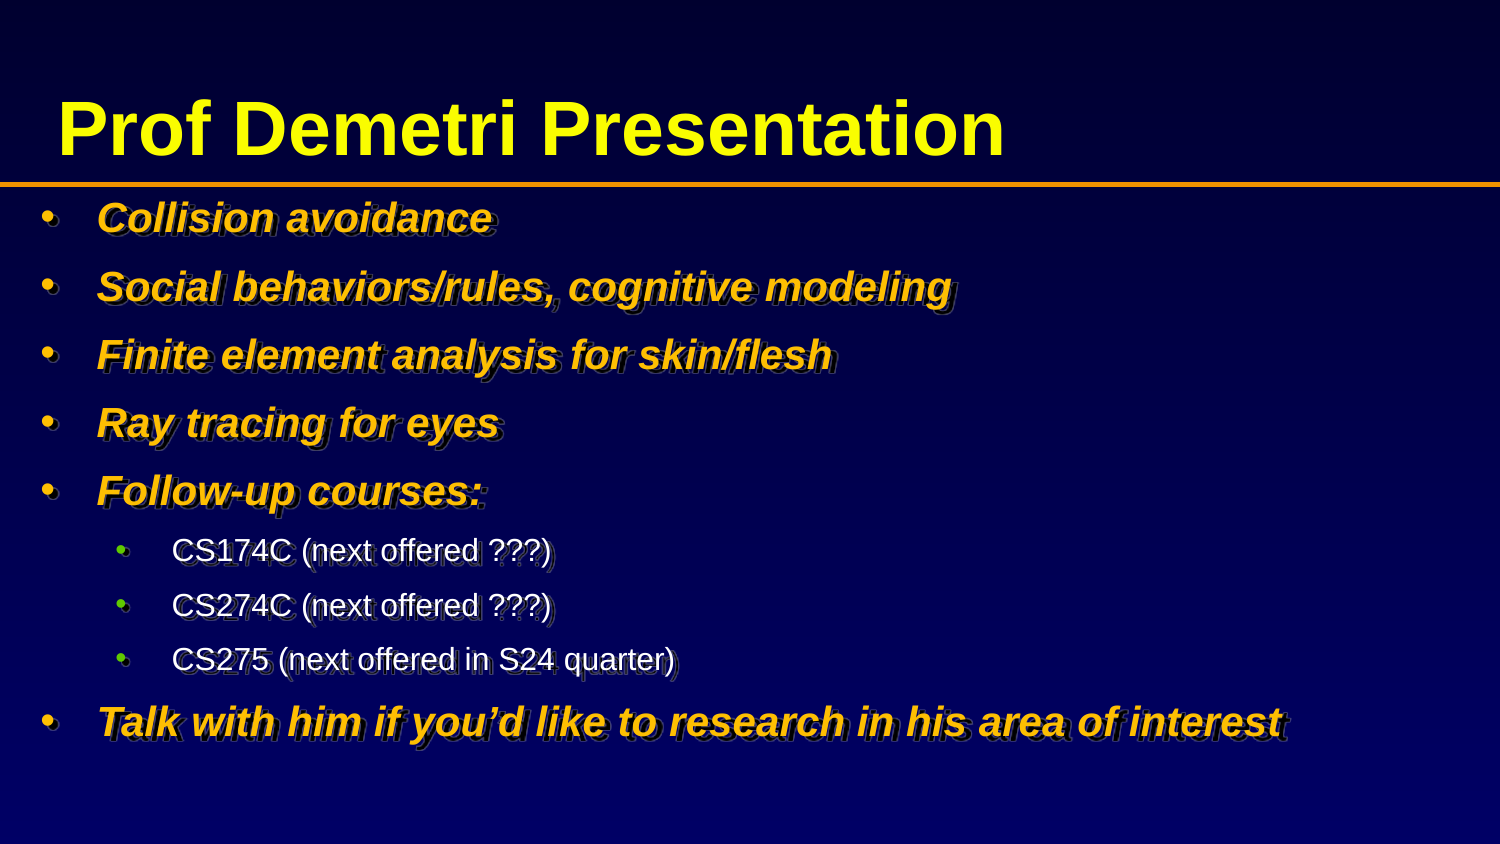

# Prof Demetri Presentation
Collision avoidance
Social behaviors/rules, cognitive modeling
Finite element analysis for skin/flesh
Ray tracing for eyes
Follow-up courses:
CS174C (next offered ???)
CS274C (next offered ???)
CS275 (next offered in S24 quarter)
Talk with him if you’d like to research in his area of interest